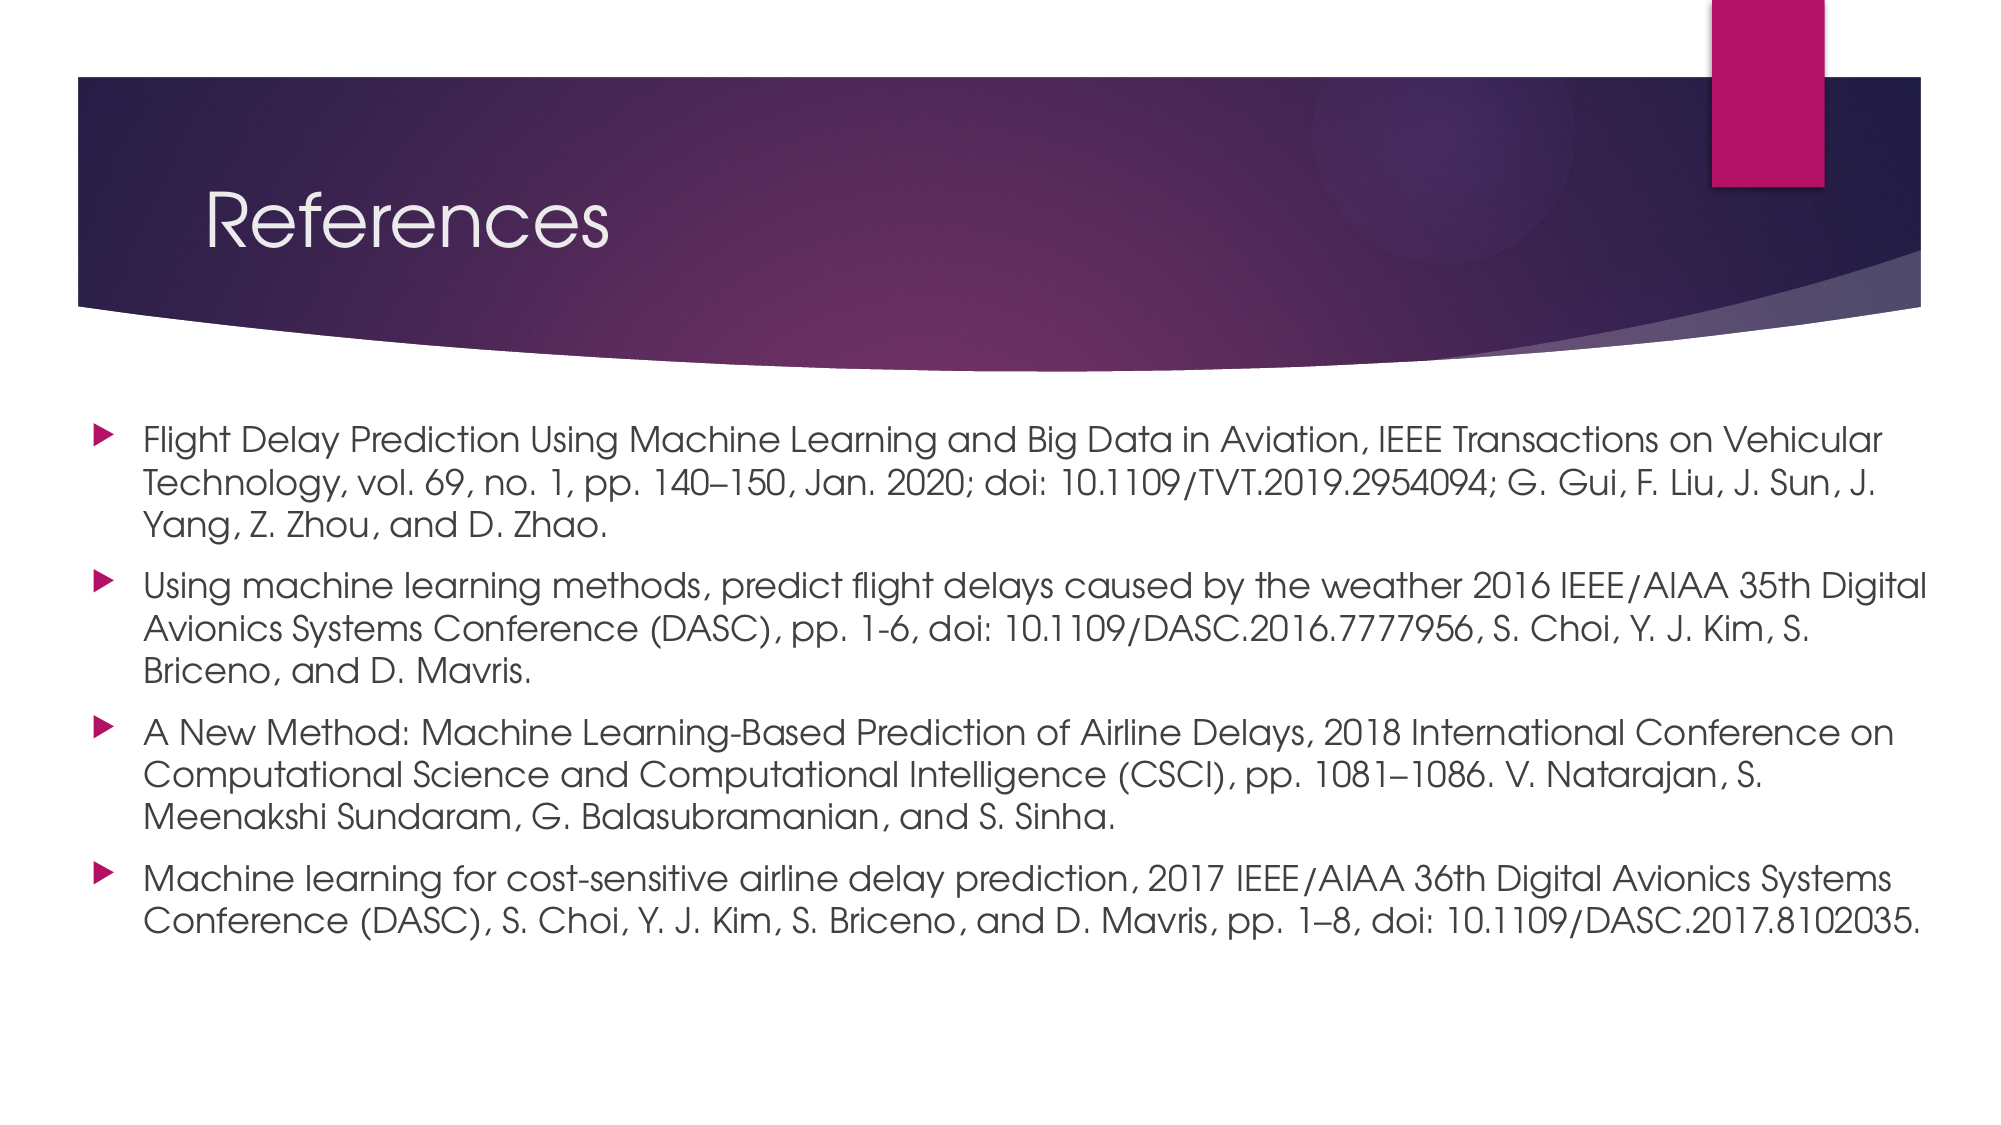

# References
Flight Delay Prediction Using Machine Learning and Big Data in Aviation, IEEE Transactions on Vehicular Technology, vol. 69, no. 1, pp. 140–150, Jan. 2020; doi: 10.1109/TVT.2019.2954094; G. Gui, F. Liu, J. Sun, J. Yang, Z. Zhou, and D. Zhao.
Using machine learning methods, predict flight delays caused by the weather 2016 IEEE/AIAA 35th Digital Avionics Systems Conference (DASC), pp. 1-6, doi: 10.1109/DASC.2016.7777956, S. Choi, Y. J. Kim, S. Briceno, and D. Mavris.
A New Method: Machine Learning-Based Prediction of Airline Delays, 2018 International Conference on Computational Science and Computational Intelligence (CSCI), pp. 1081–1086. V. Natarajan, S. Meenakshi Sundaram, G. Balasubramanian, and S. Sinha.
Machine learning for cost-sensitive airline delay prediction, 2017 IEEE/AIAA 36th Digital Avionics Systems Conference (DASC), S. Choi, Y. J. Kim, S. Briceno, and D. Mavris, pp. 1–8, doi: 10.1109/DASC.2017.8102035.